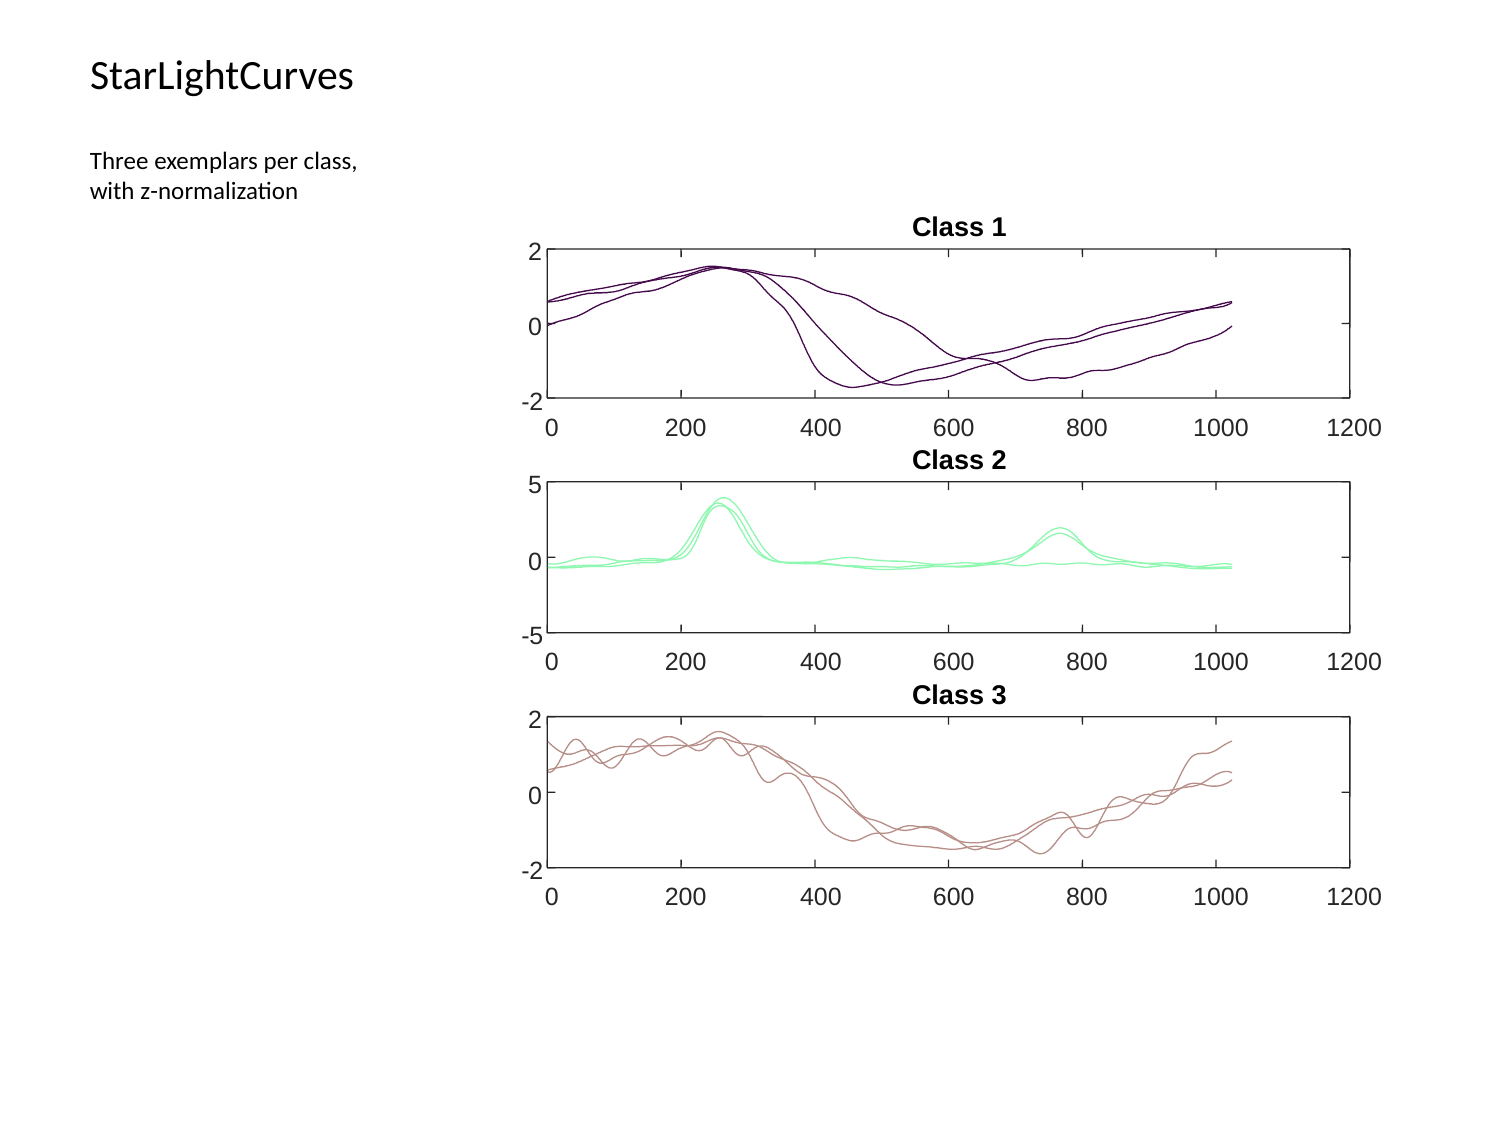

# StarLightCurves
Three exemplars per class, with z-normalization
Class 1
2

0

-2

0
200
400
600
800
1000
1200
Class 2
5

0

-5

0
200
400
600
800
1000
1200
Class 3
2

0

-2

0
200
400
600
800
1000
1200